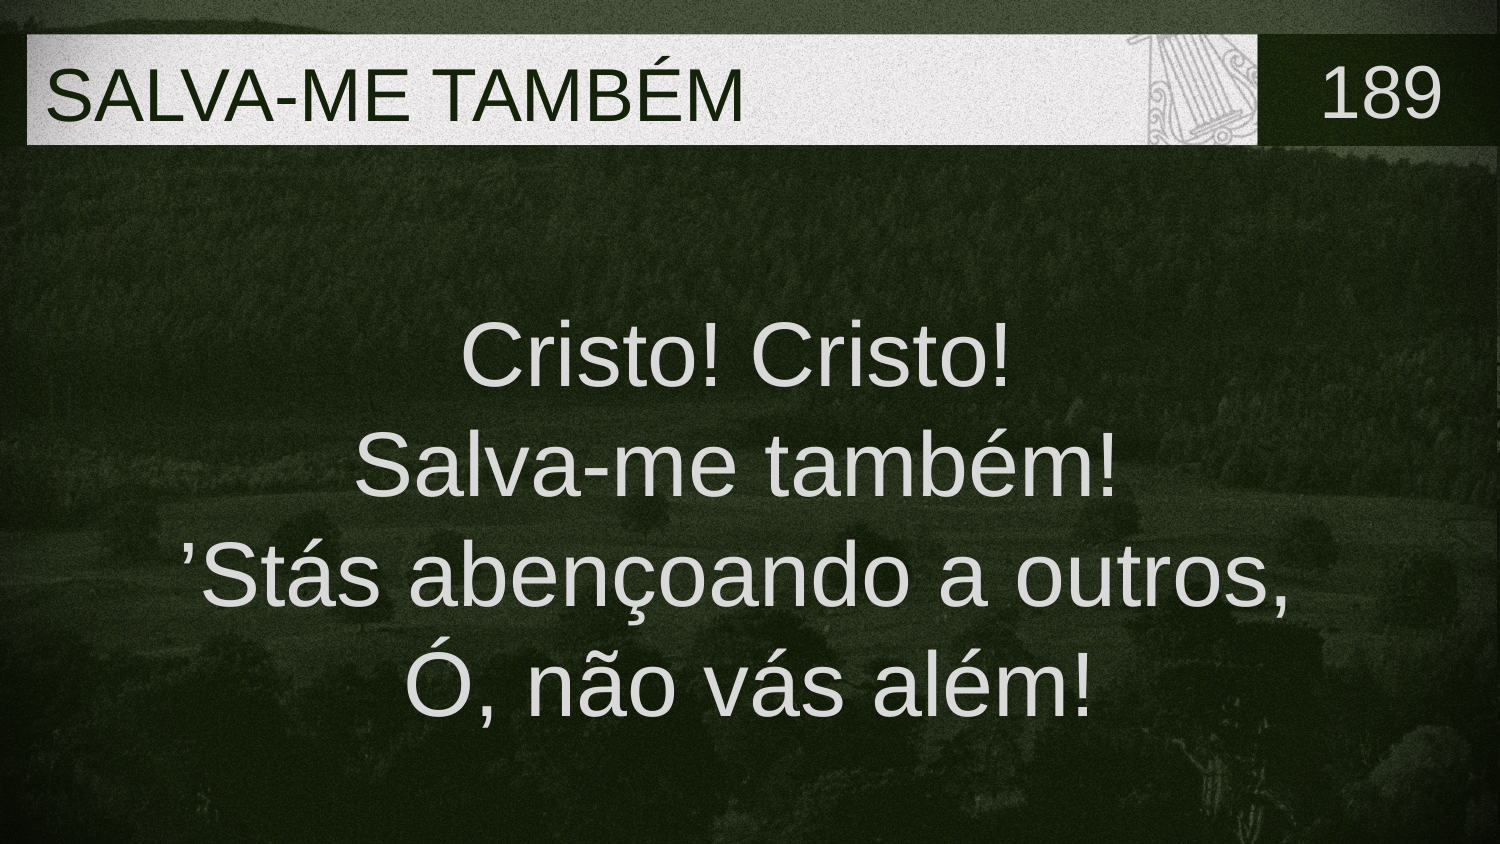

# SALVA-ME TAMBÉM
189
Cristo! Cristo!
Salva-me também!
’Stás abençoando a outros,
Ó, não vás além!